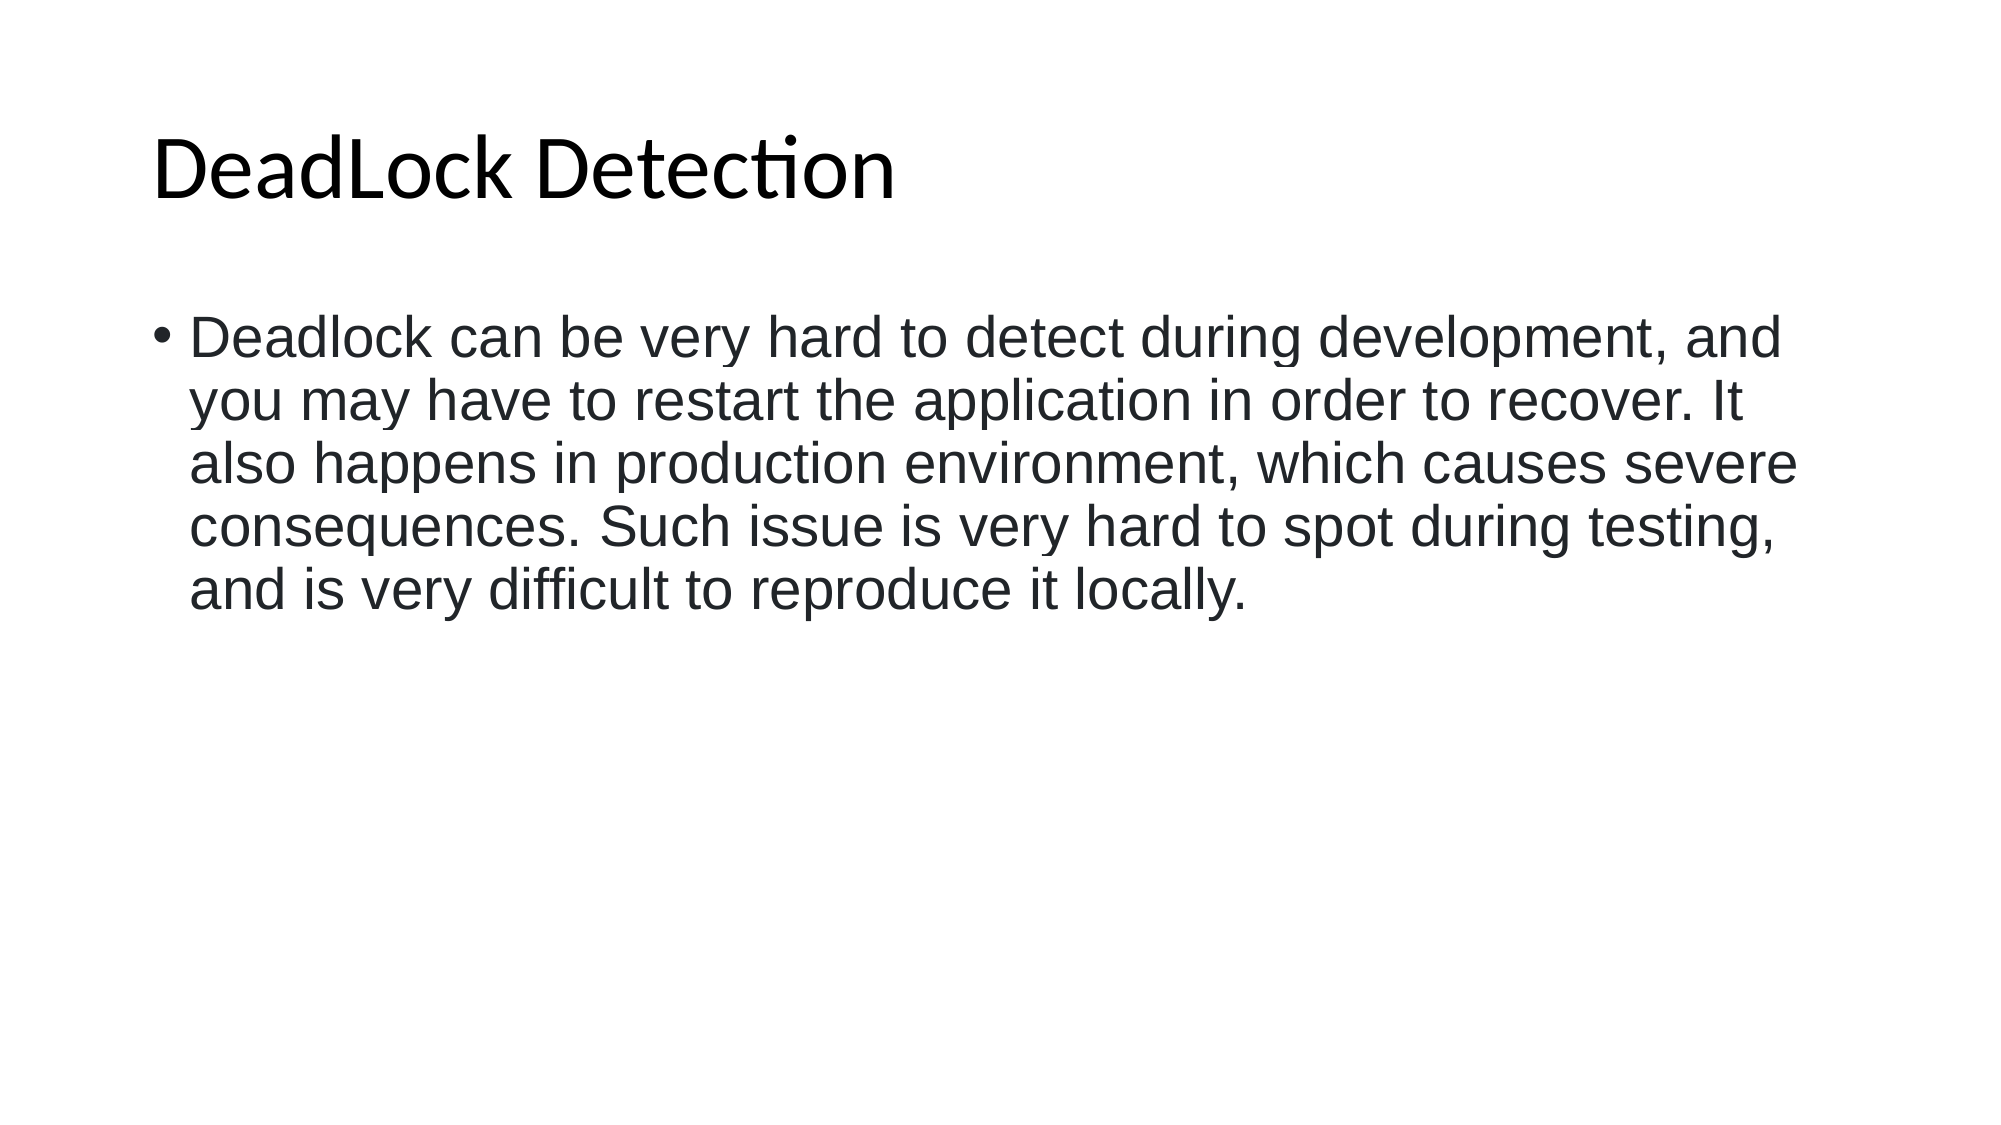

# DeadLock Detection
Deadlock can be very hard to detect during development, and you may have to restart the application in order to recover. It also happens in production environment, which causes severe consequences. Such issue is very hard to spot during testing, and is very difficult to reproduce it locally.